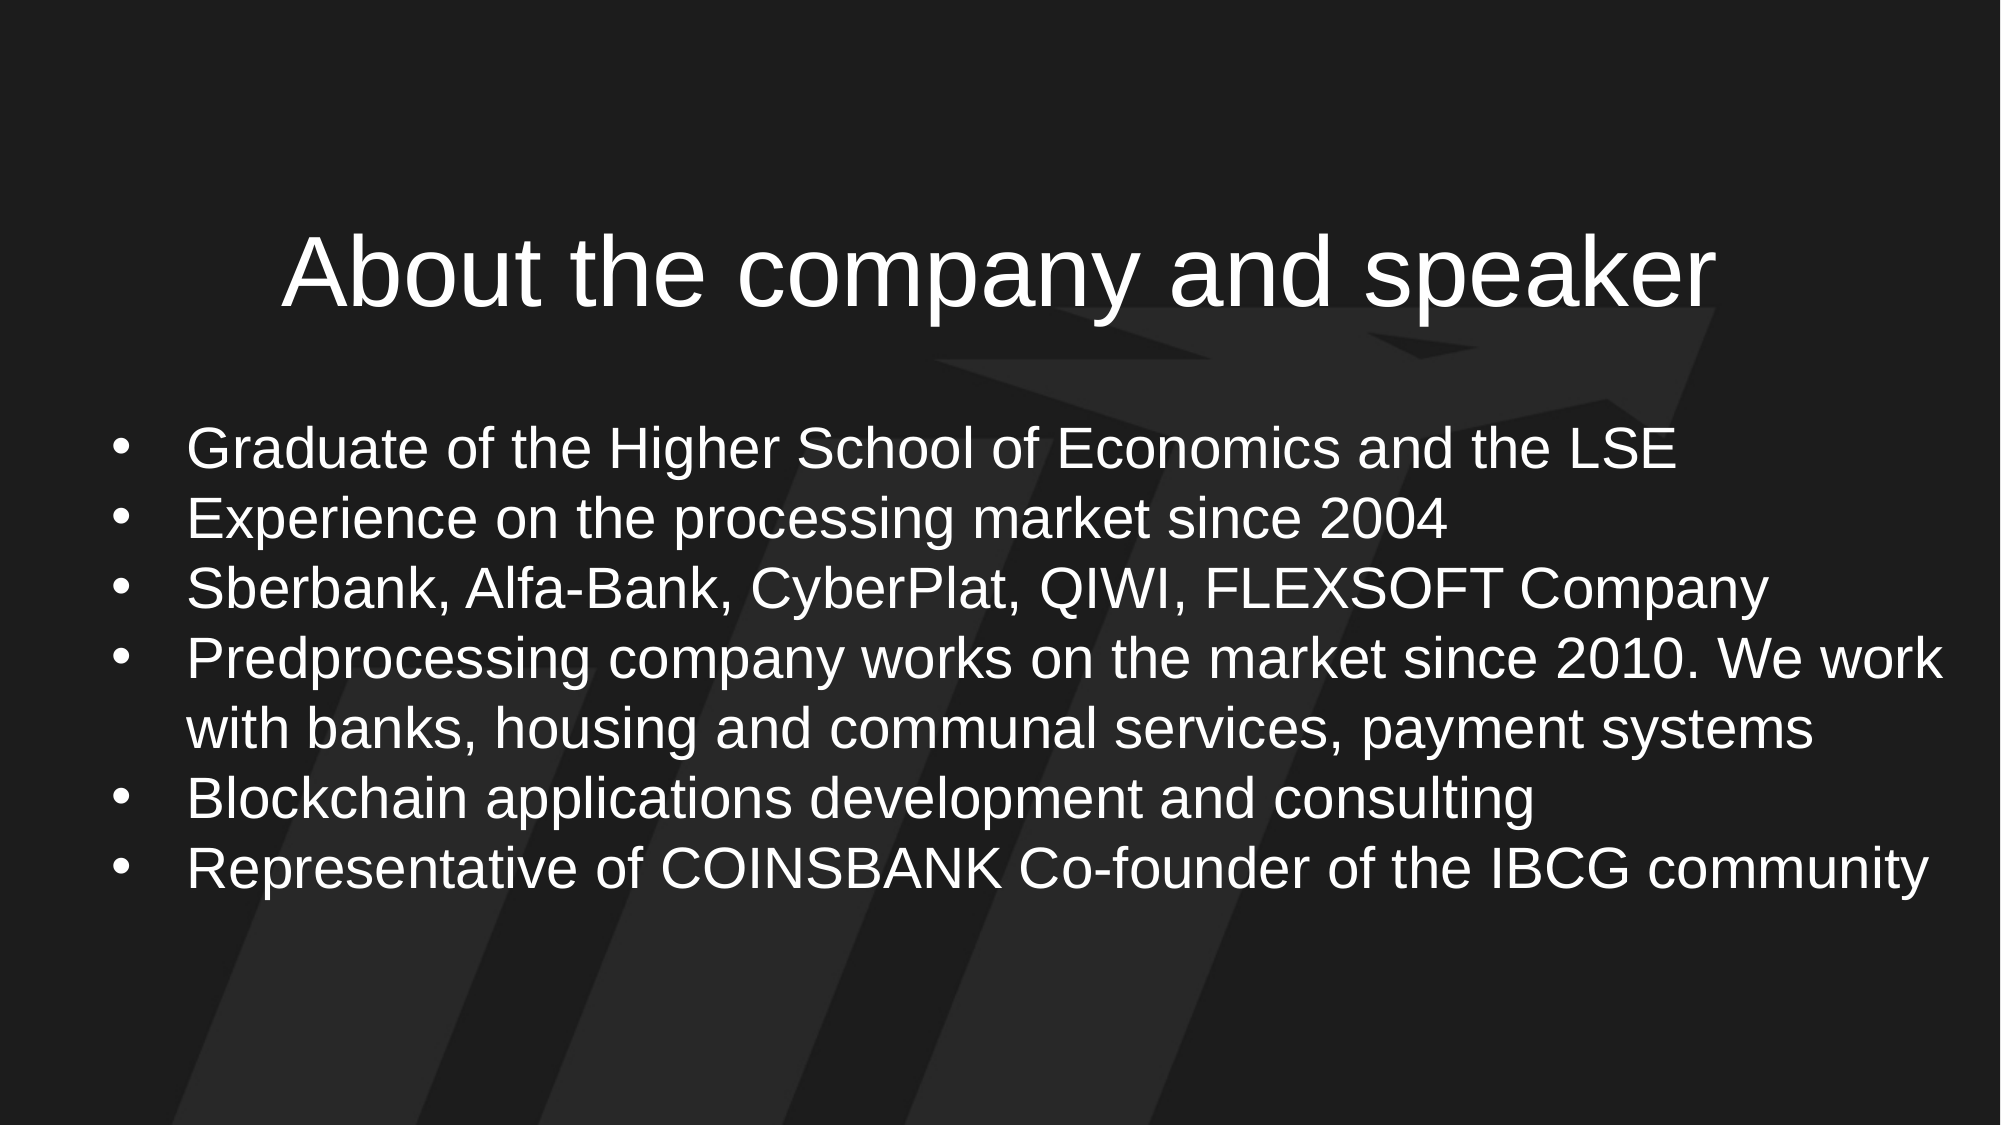

About the company and speaker
Graduate of the Higher School of Economics and the LSE
Experience on the processing market since 2004
Sberbank, Alfa-Bank, CyberPlat, QIWI, FLEXSOFT Company
Predprocessing company works on the market since 2010. We work with banks, housing and communal services, payment systems
Blockchain applications development and consulting
Representative of COINSBANK Co-founder of the IBCG community